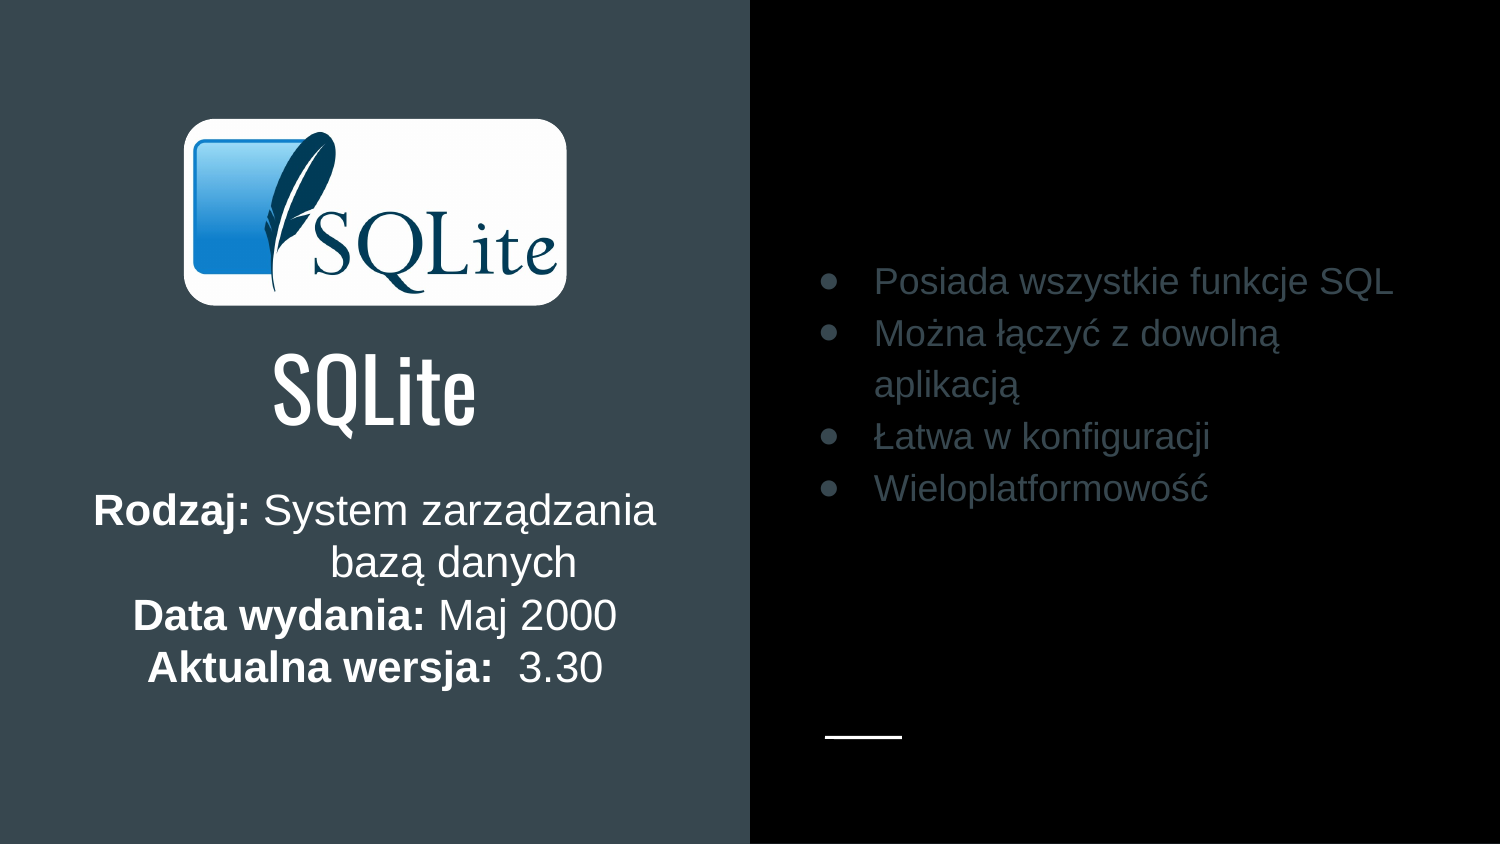

Posiada wszystkie funkcje SQL
Można łączyć z dowolną aplikacją
Łatwa w konfiguracji
Wieloplatformowość

SQLite
Rodzaj: System zarządzania
             bazą danych
Data wydania: Maj 2000
Aktualna wersja:  3.30